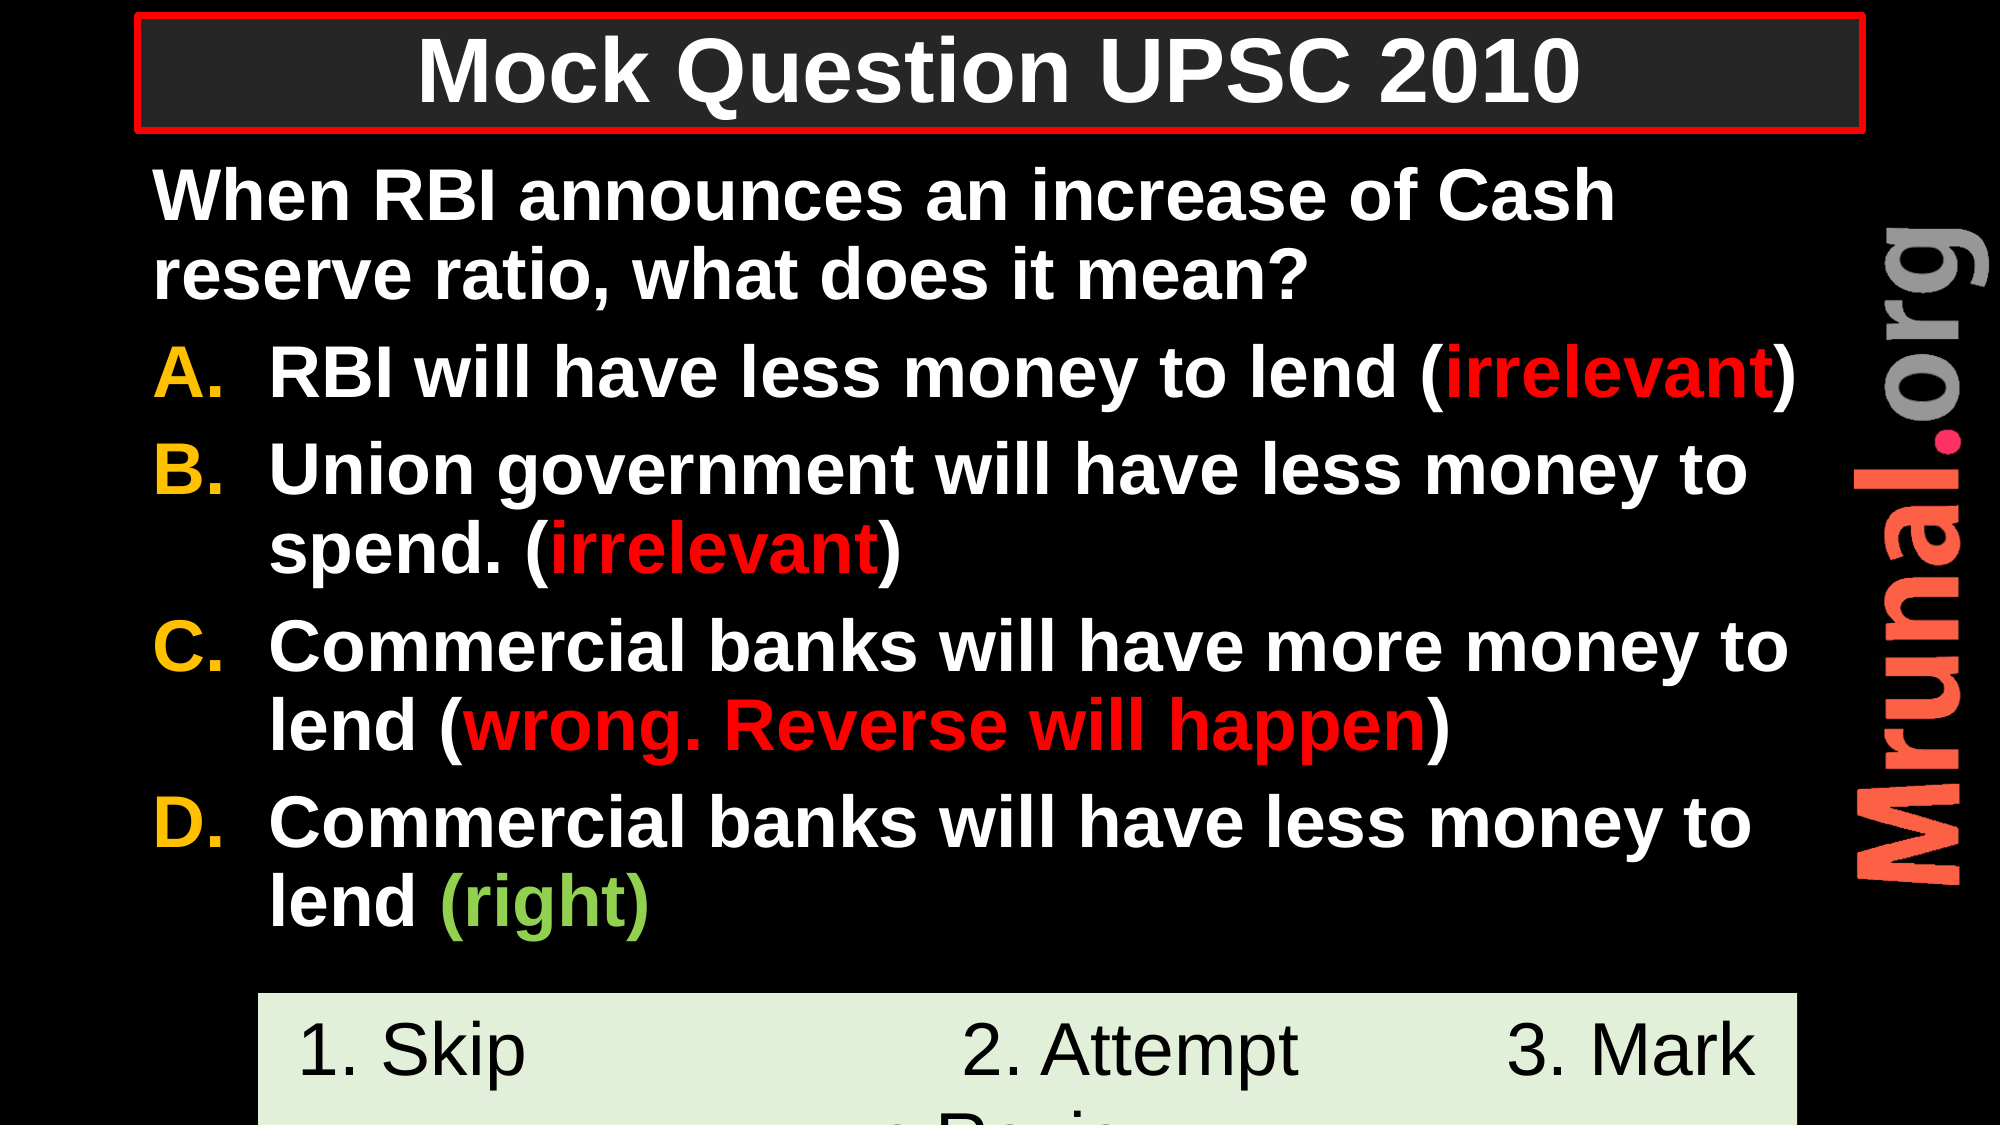

# Mock Question UPSC 2010
When RBI announces an increase of Cash reserve ratio, what does it mean?
RBI will have less money to lend (irrelevant)
Union government will have less money to spend. (irrelevant)
Commercial banks will have more money to lend (wrong. Reverse will happen)
Commercial banks will have less money to lend (right)